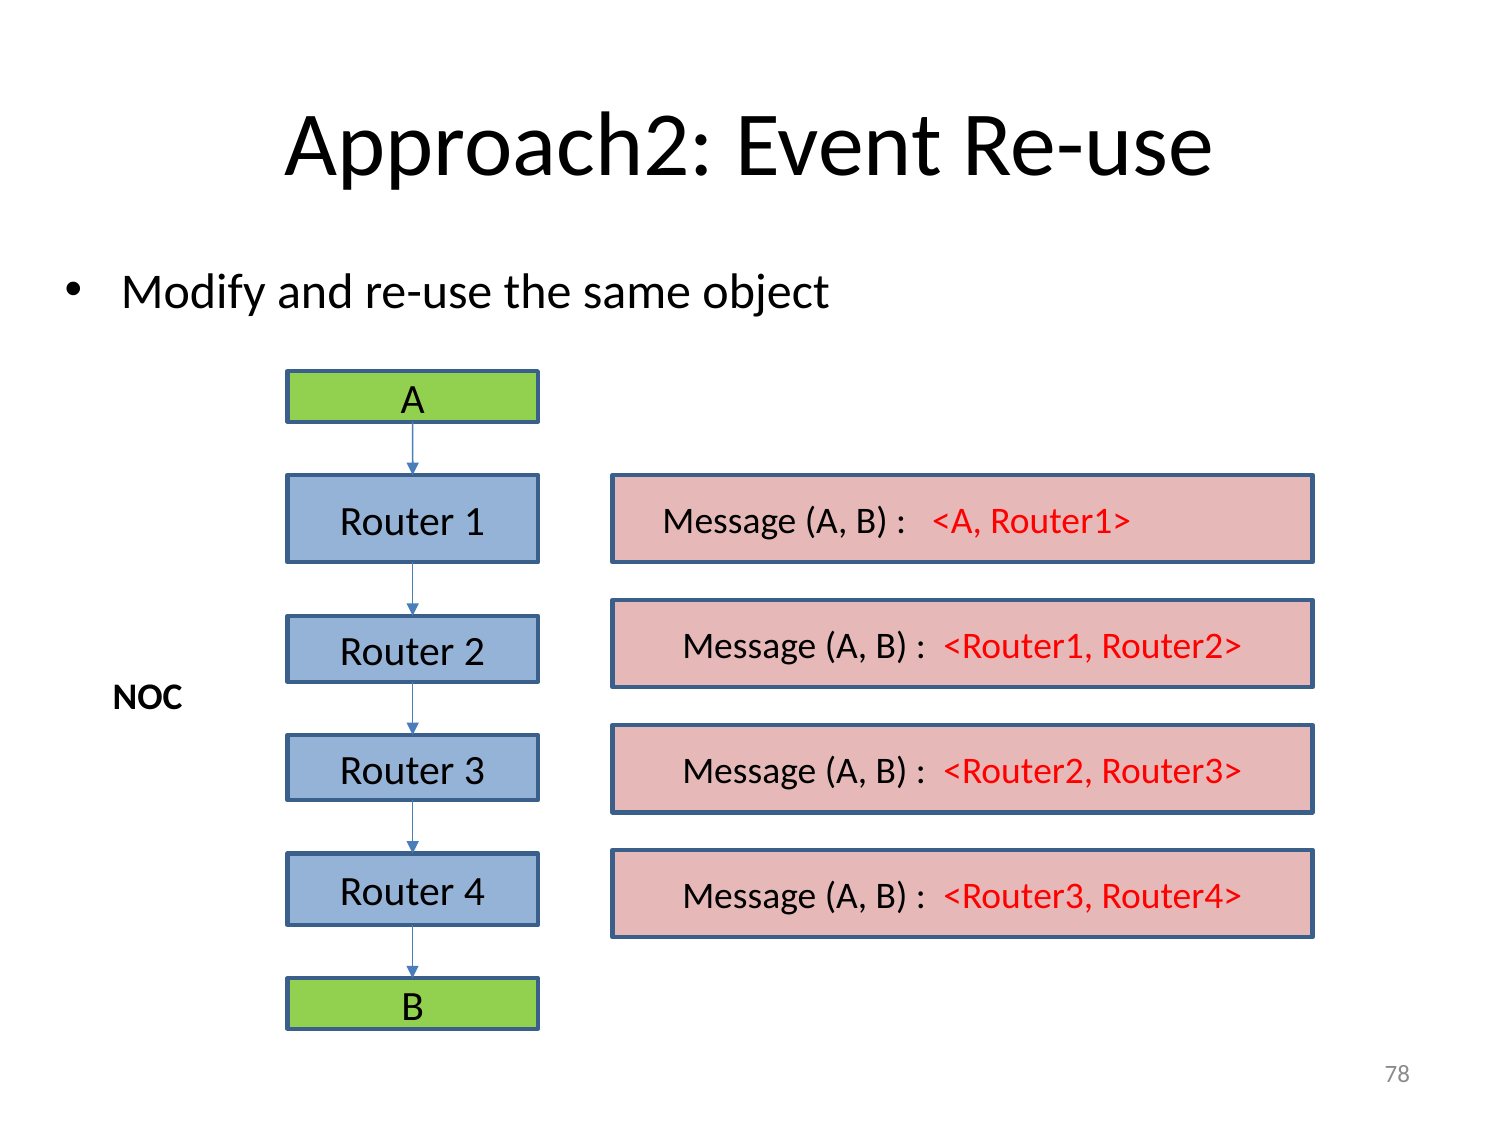

# Approach2: Event Re-use
Modify and re-use the same object
A
Router 1
Message (A, B) :   <A, Router1>
Message (A, B) :  <Router1, Router2>
Router 2
NOC
Message (A, B) :  <Router2, Router3>
Router 3
Message (A, B) :  <Router3, Router4>
Router 4
B
78